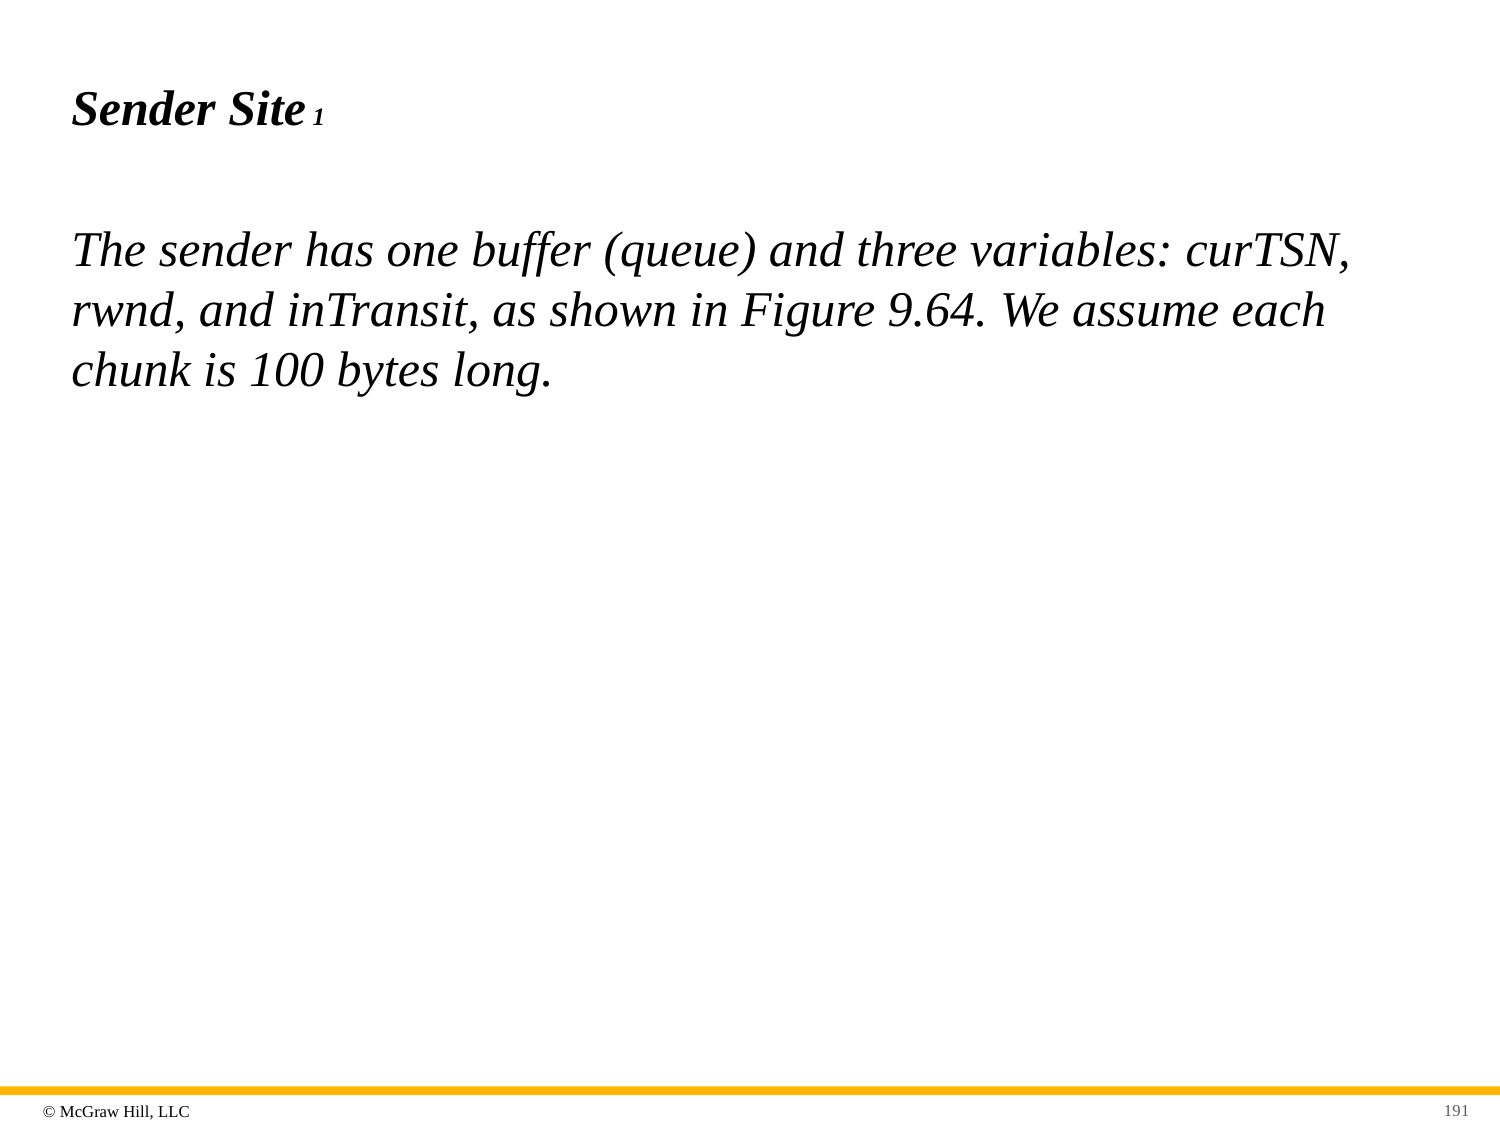

# Sender Site 1
The sender has one buffer (queue) and three variables: curTSN, rwnd, and inTransit, as shown in Figure 9.64. We assume each chunk is 100 bytes long.
191